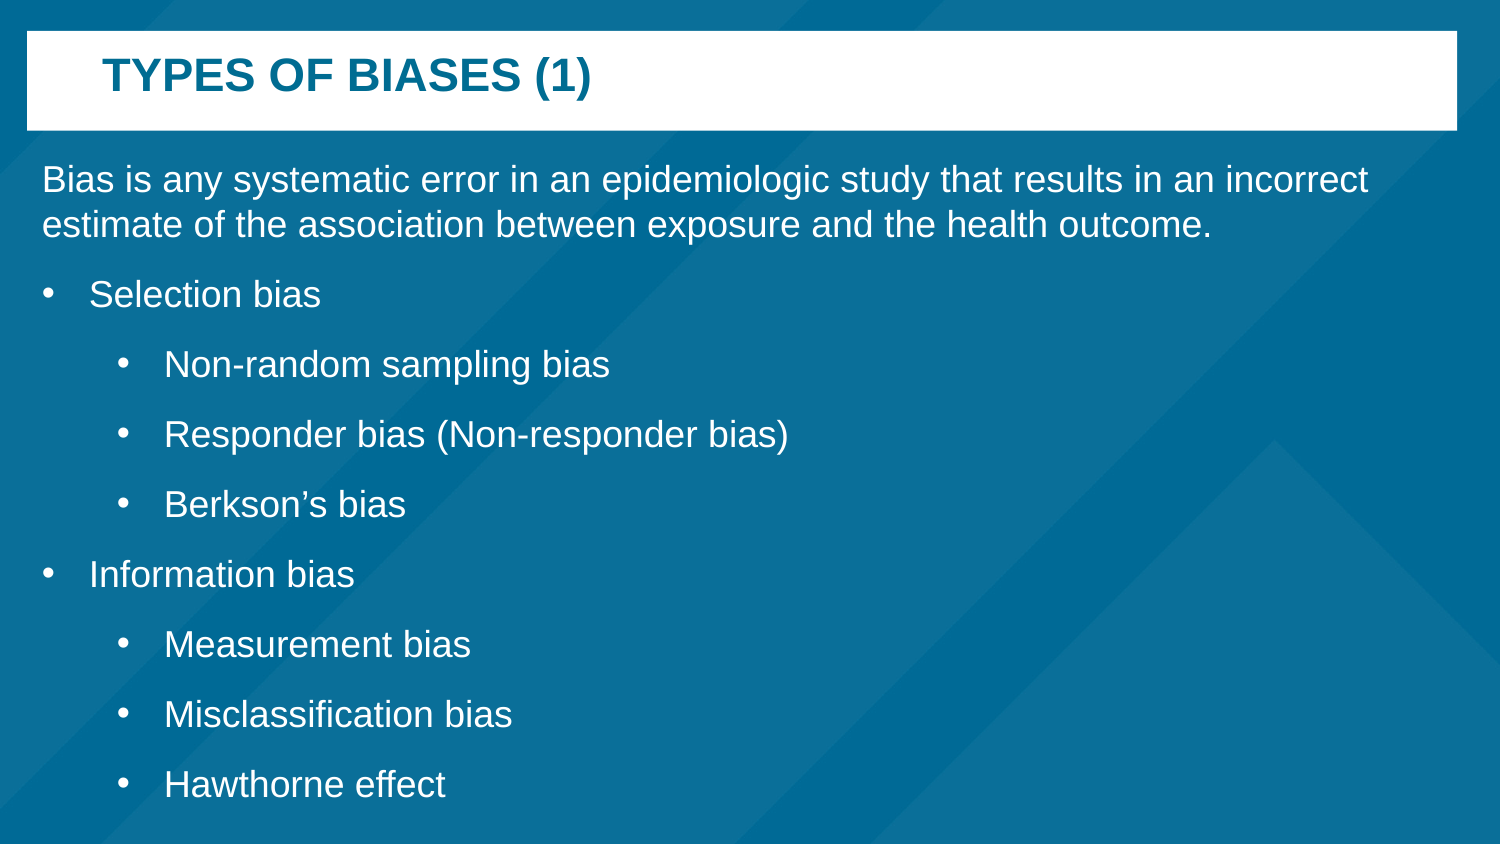

# Types of biases (1)
Bias is any systematic error in an epidemiologic study that results in an incorrect estimate of the association between exposure and the health outcome.
Selection bias
Non-random sampling bias
Responder bias (Non-responder bias)
Berkson’s bias
Information bias
Measurement bias
Misclassification bias
Hawthorne effect